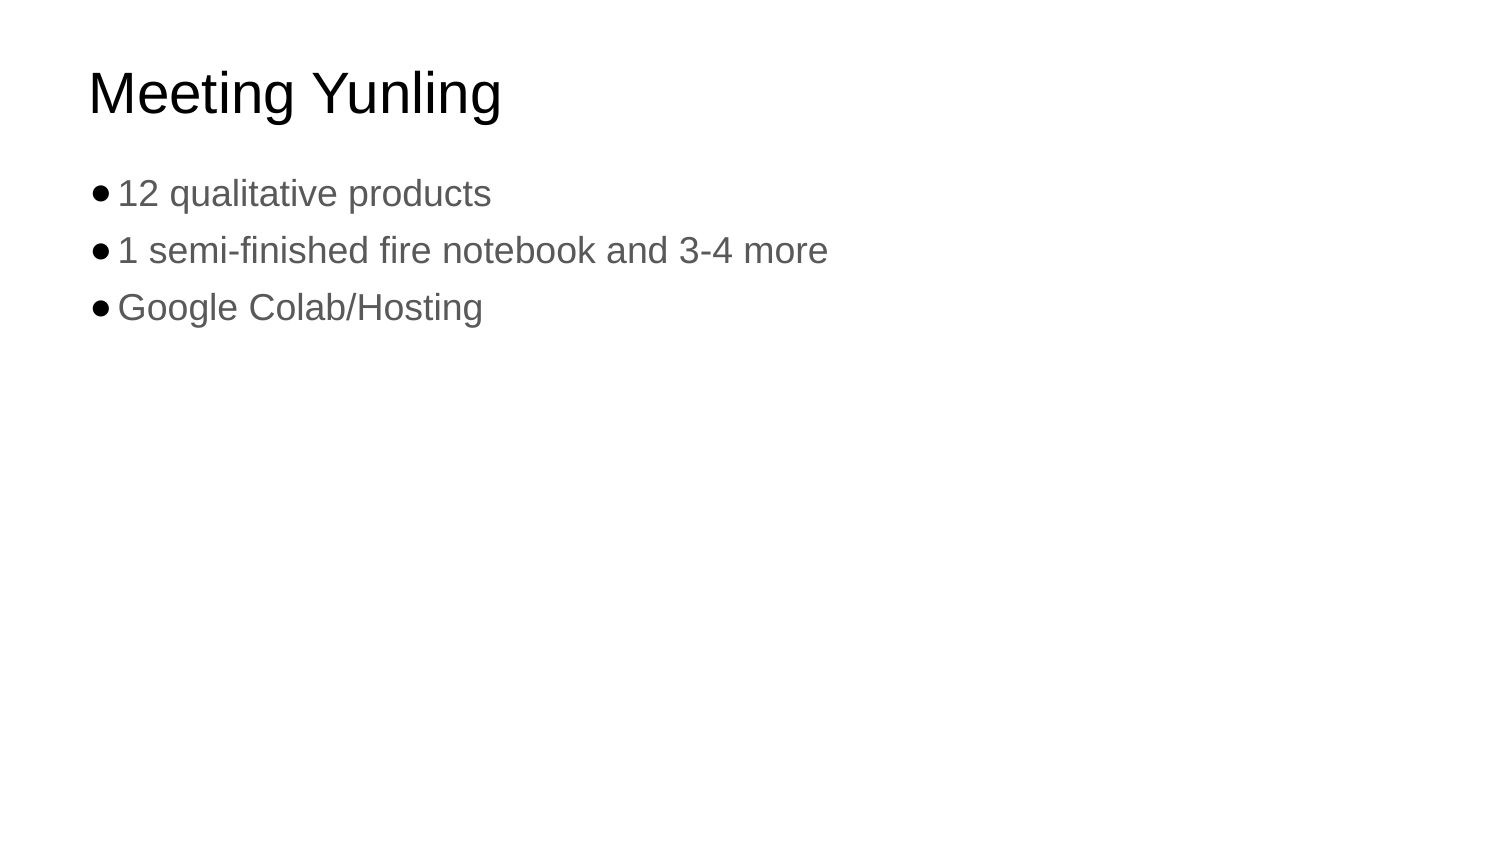

# Meeting Yunling
12 qualitative products
1 semi-finished fire notebook and 3-4 more
Google Colab/Hosting